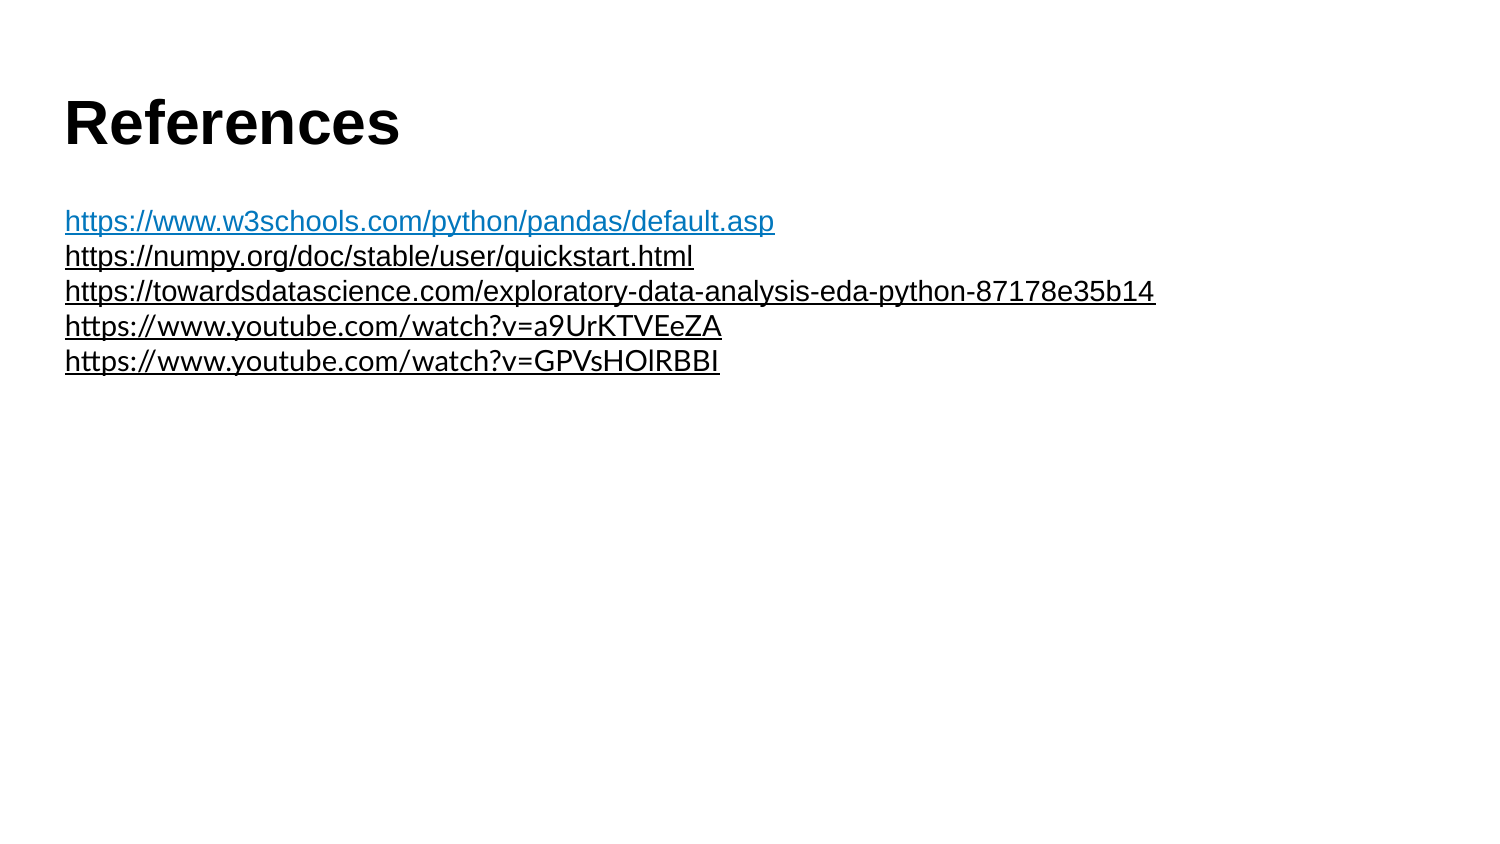

# References

https://www.w3schools.com/python/pandas/default.asp
https://numpy.org/doc/stable/user/quickstart.html
https://towardsdatascience.com/exploratory-data-analysis-eda-python-87178e35b14
https://www.youtube.com/watch?v=a9UrKTVEeZA
https://www.youtube.com/watch?v=GPVsHOlRBBI